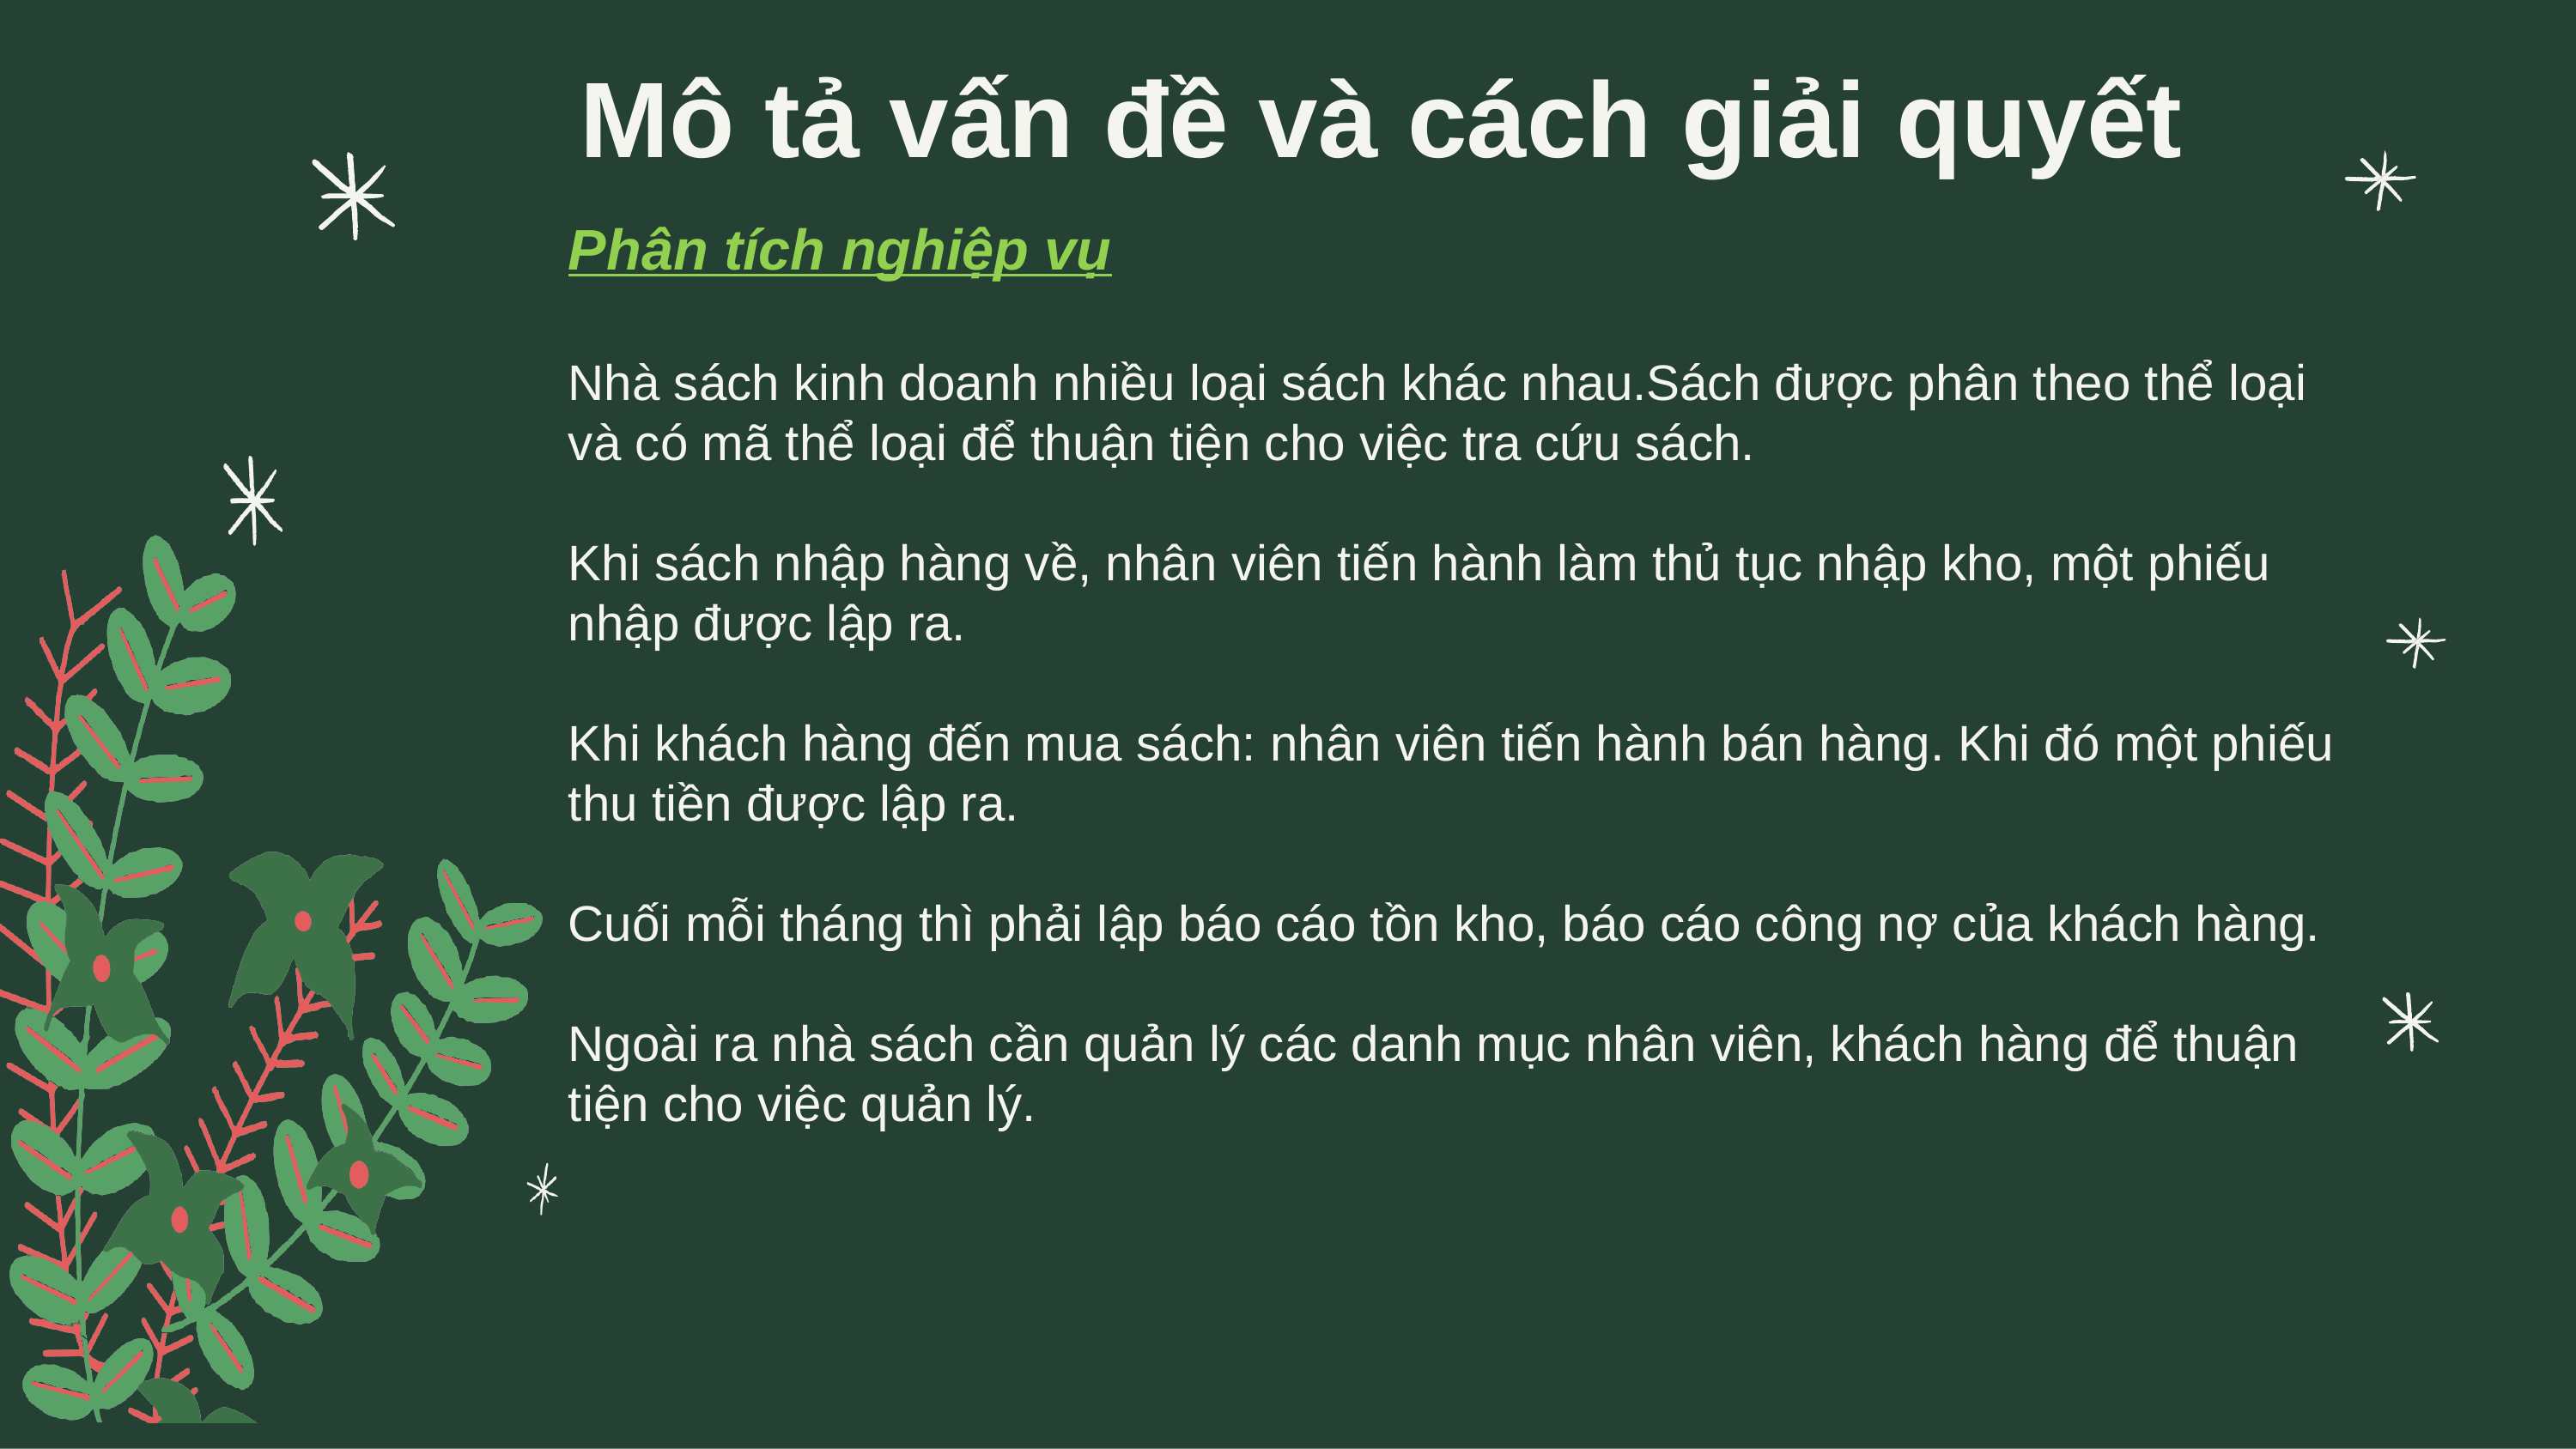

Mô tả vấn đề và cách giải quyết

# Phân tích nghiệp vụ Nhà sách kinh doanh nhiều loại sách khác nhau.Sách được phân theo thể loại và có mã thể loại để thuận tiện cho việc tra cứu sách. Khi sách nhập hàng về, nhân viên tiến hành làm thủ tục nhập kho, một phiếu nhập được lập ra. Khi khách hàng đến mua sách: nhân viên tiến hành bán hàng. Khi đó một phiếu thu tiền được lập ra. Cuối mỗi tháng thì phải lập báo cáo tồn kho, báo cáo công nợ của khách hàng. Ngoài ra nhà sách cần quản lý các danh mục nhân viên, khách hàng để thuận tiện cho việc quản lý.